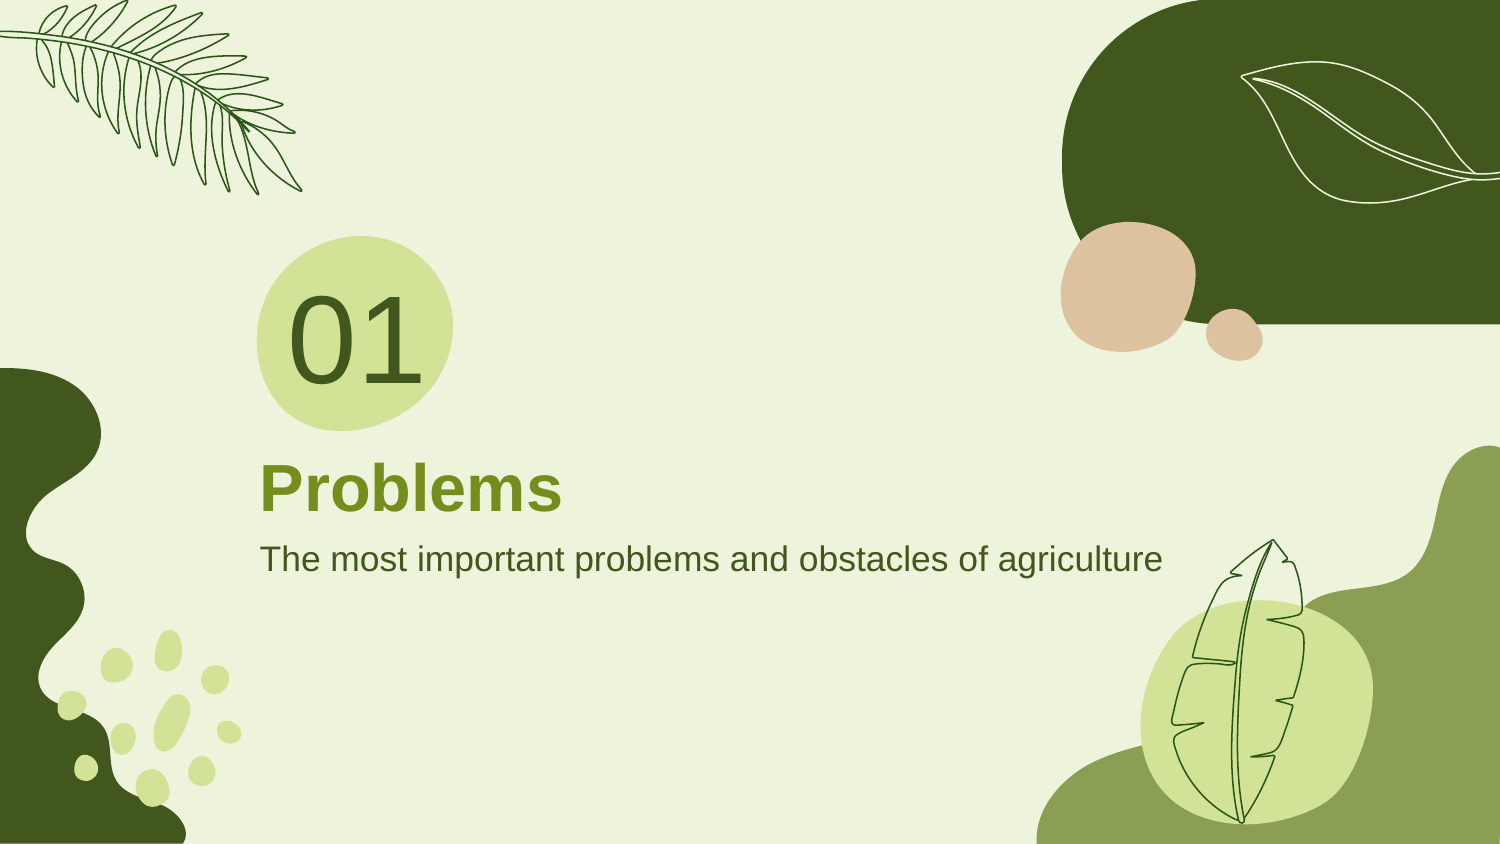

# 01

Problems
The most important problems and obstacles of agriculture